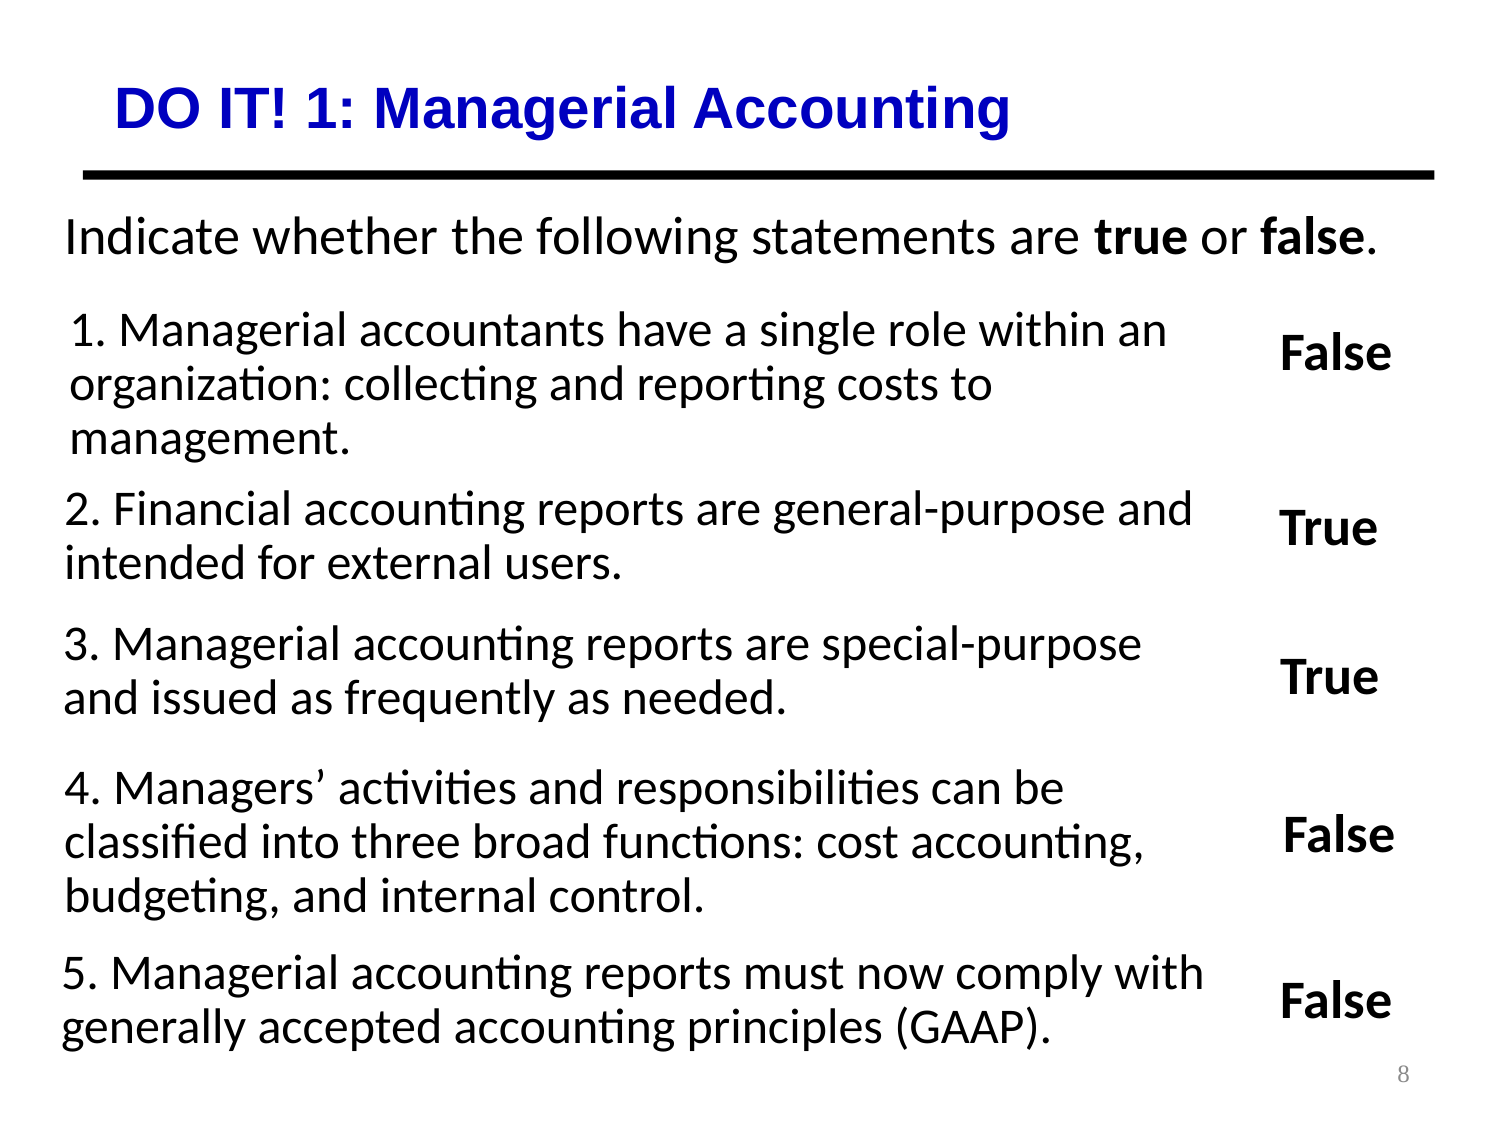

DO IT! 1: Managerial Accounting

Indicate whether the following statements are true or false.
1. Managerial accountants have a single role within an organization: collecting and reporting costs to management.
False
2. Financial accounting reports are general-purpose and intended for external users.
True
3. Managerial accounting reports are special-purpose and issued as frequently as needed.
True
4. Managers’ activities and responsibilities can be classified into three broad functions: cost accounting, budgeting, and internal control.
False
5. Managerial accounting reports must now comply with generally accepted accounting principles (GAAP).
False
8